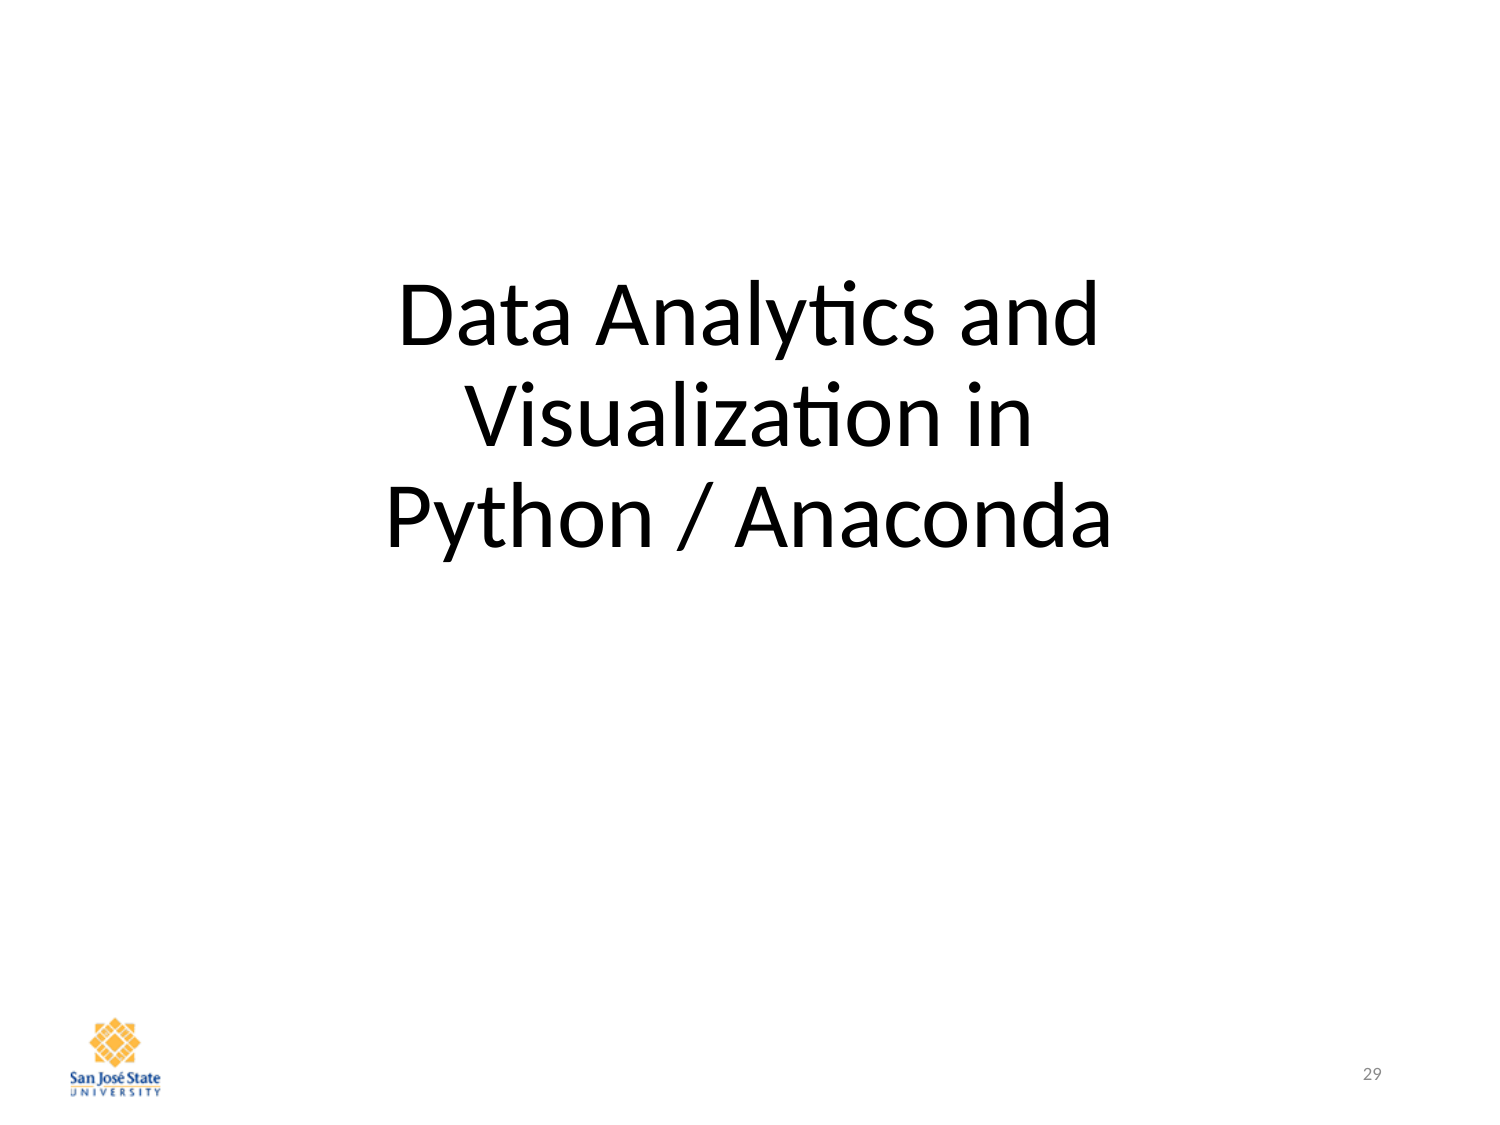

# Data Analytics and Visualization in Python / Anaconda

29